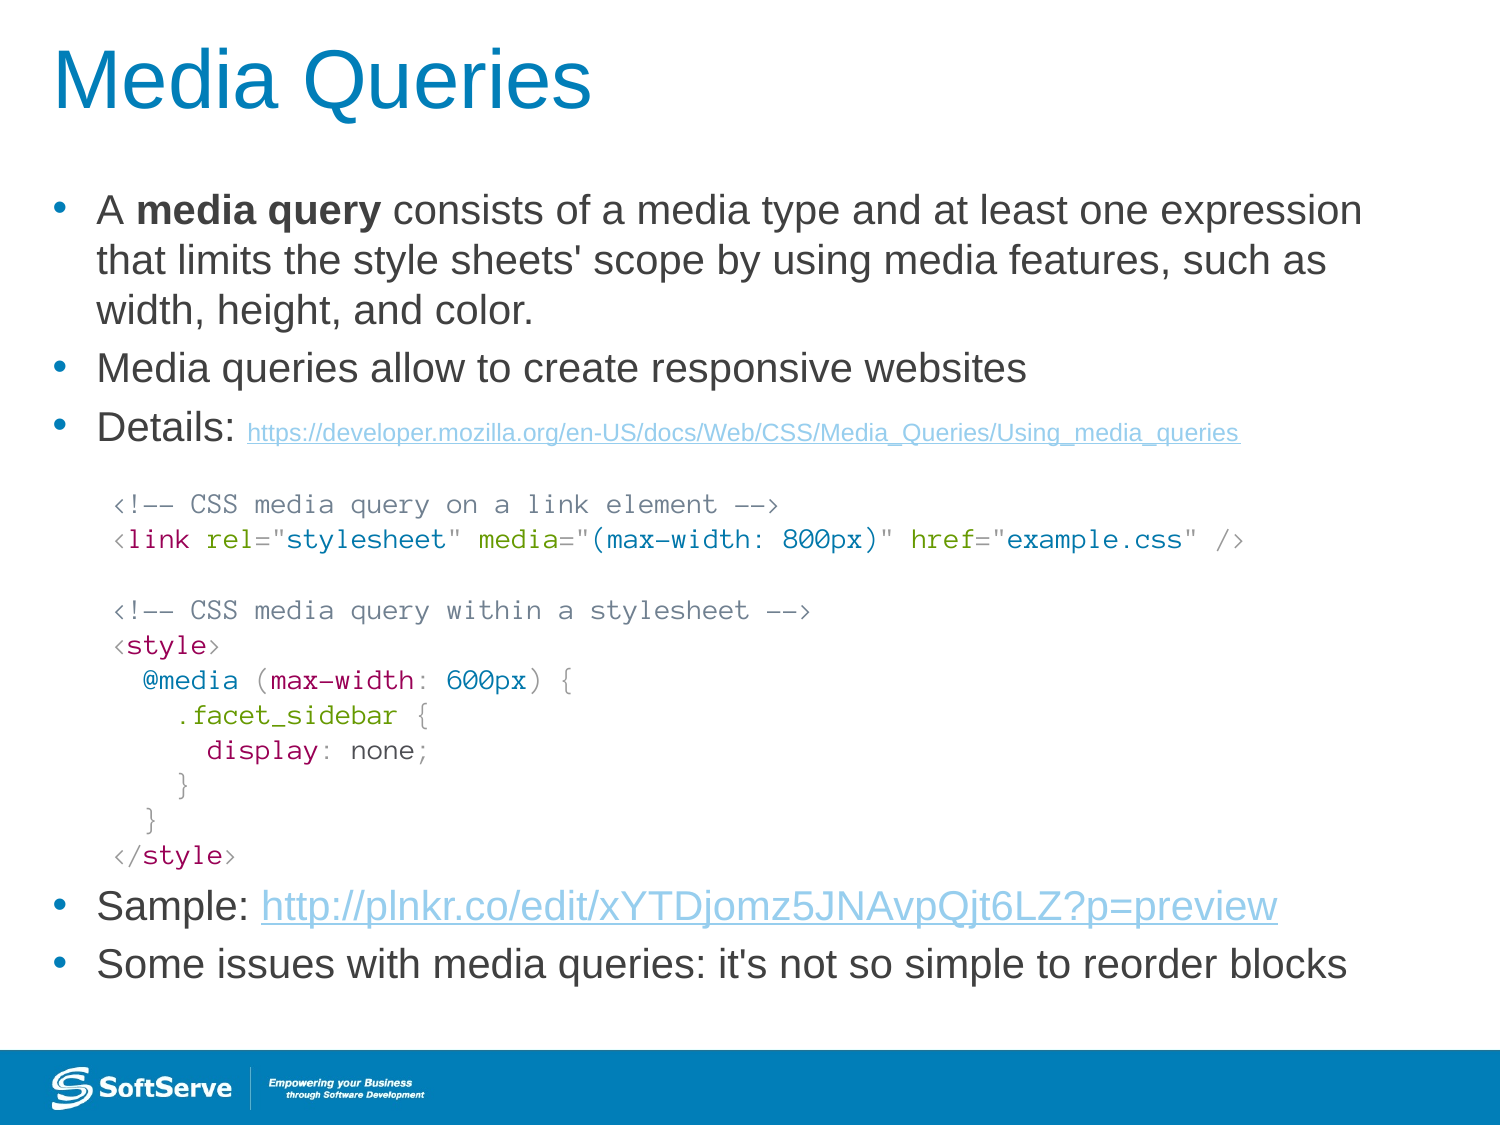

# Media Queries
A media query consists of a media type and at least one expression that limits the style sheets' scope by using media features, such as width, height, and color.
Media queries allow to create responsive websites
Details: https://developer.mozilla.org/en-US/docs/Web/CSS/Media_Queries/Using_media_queries

<!-- CSS media query on a link element -->
<link rel="stylesheet" media="(max-width: 800px)" href="example.css" />

<!-- CSS media query within a stylesheet -->
<style>
  @media (max-width: 600px) {
    .facet_sidebar {
      display: none;
    }
  }
</style>
Sample: http://plnkr.co/edit/xYTDjomz5JNAvpQjt6LZ?p=preview
Some issues with media queries: it's not so simple to reorder blocks